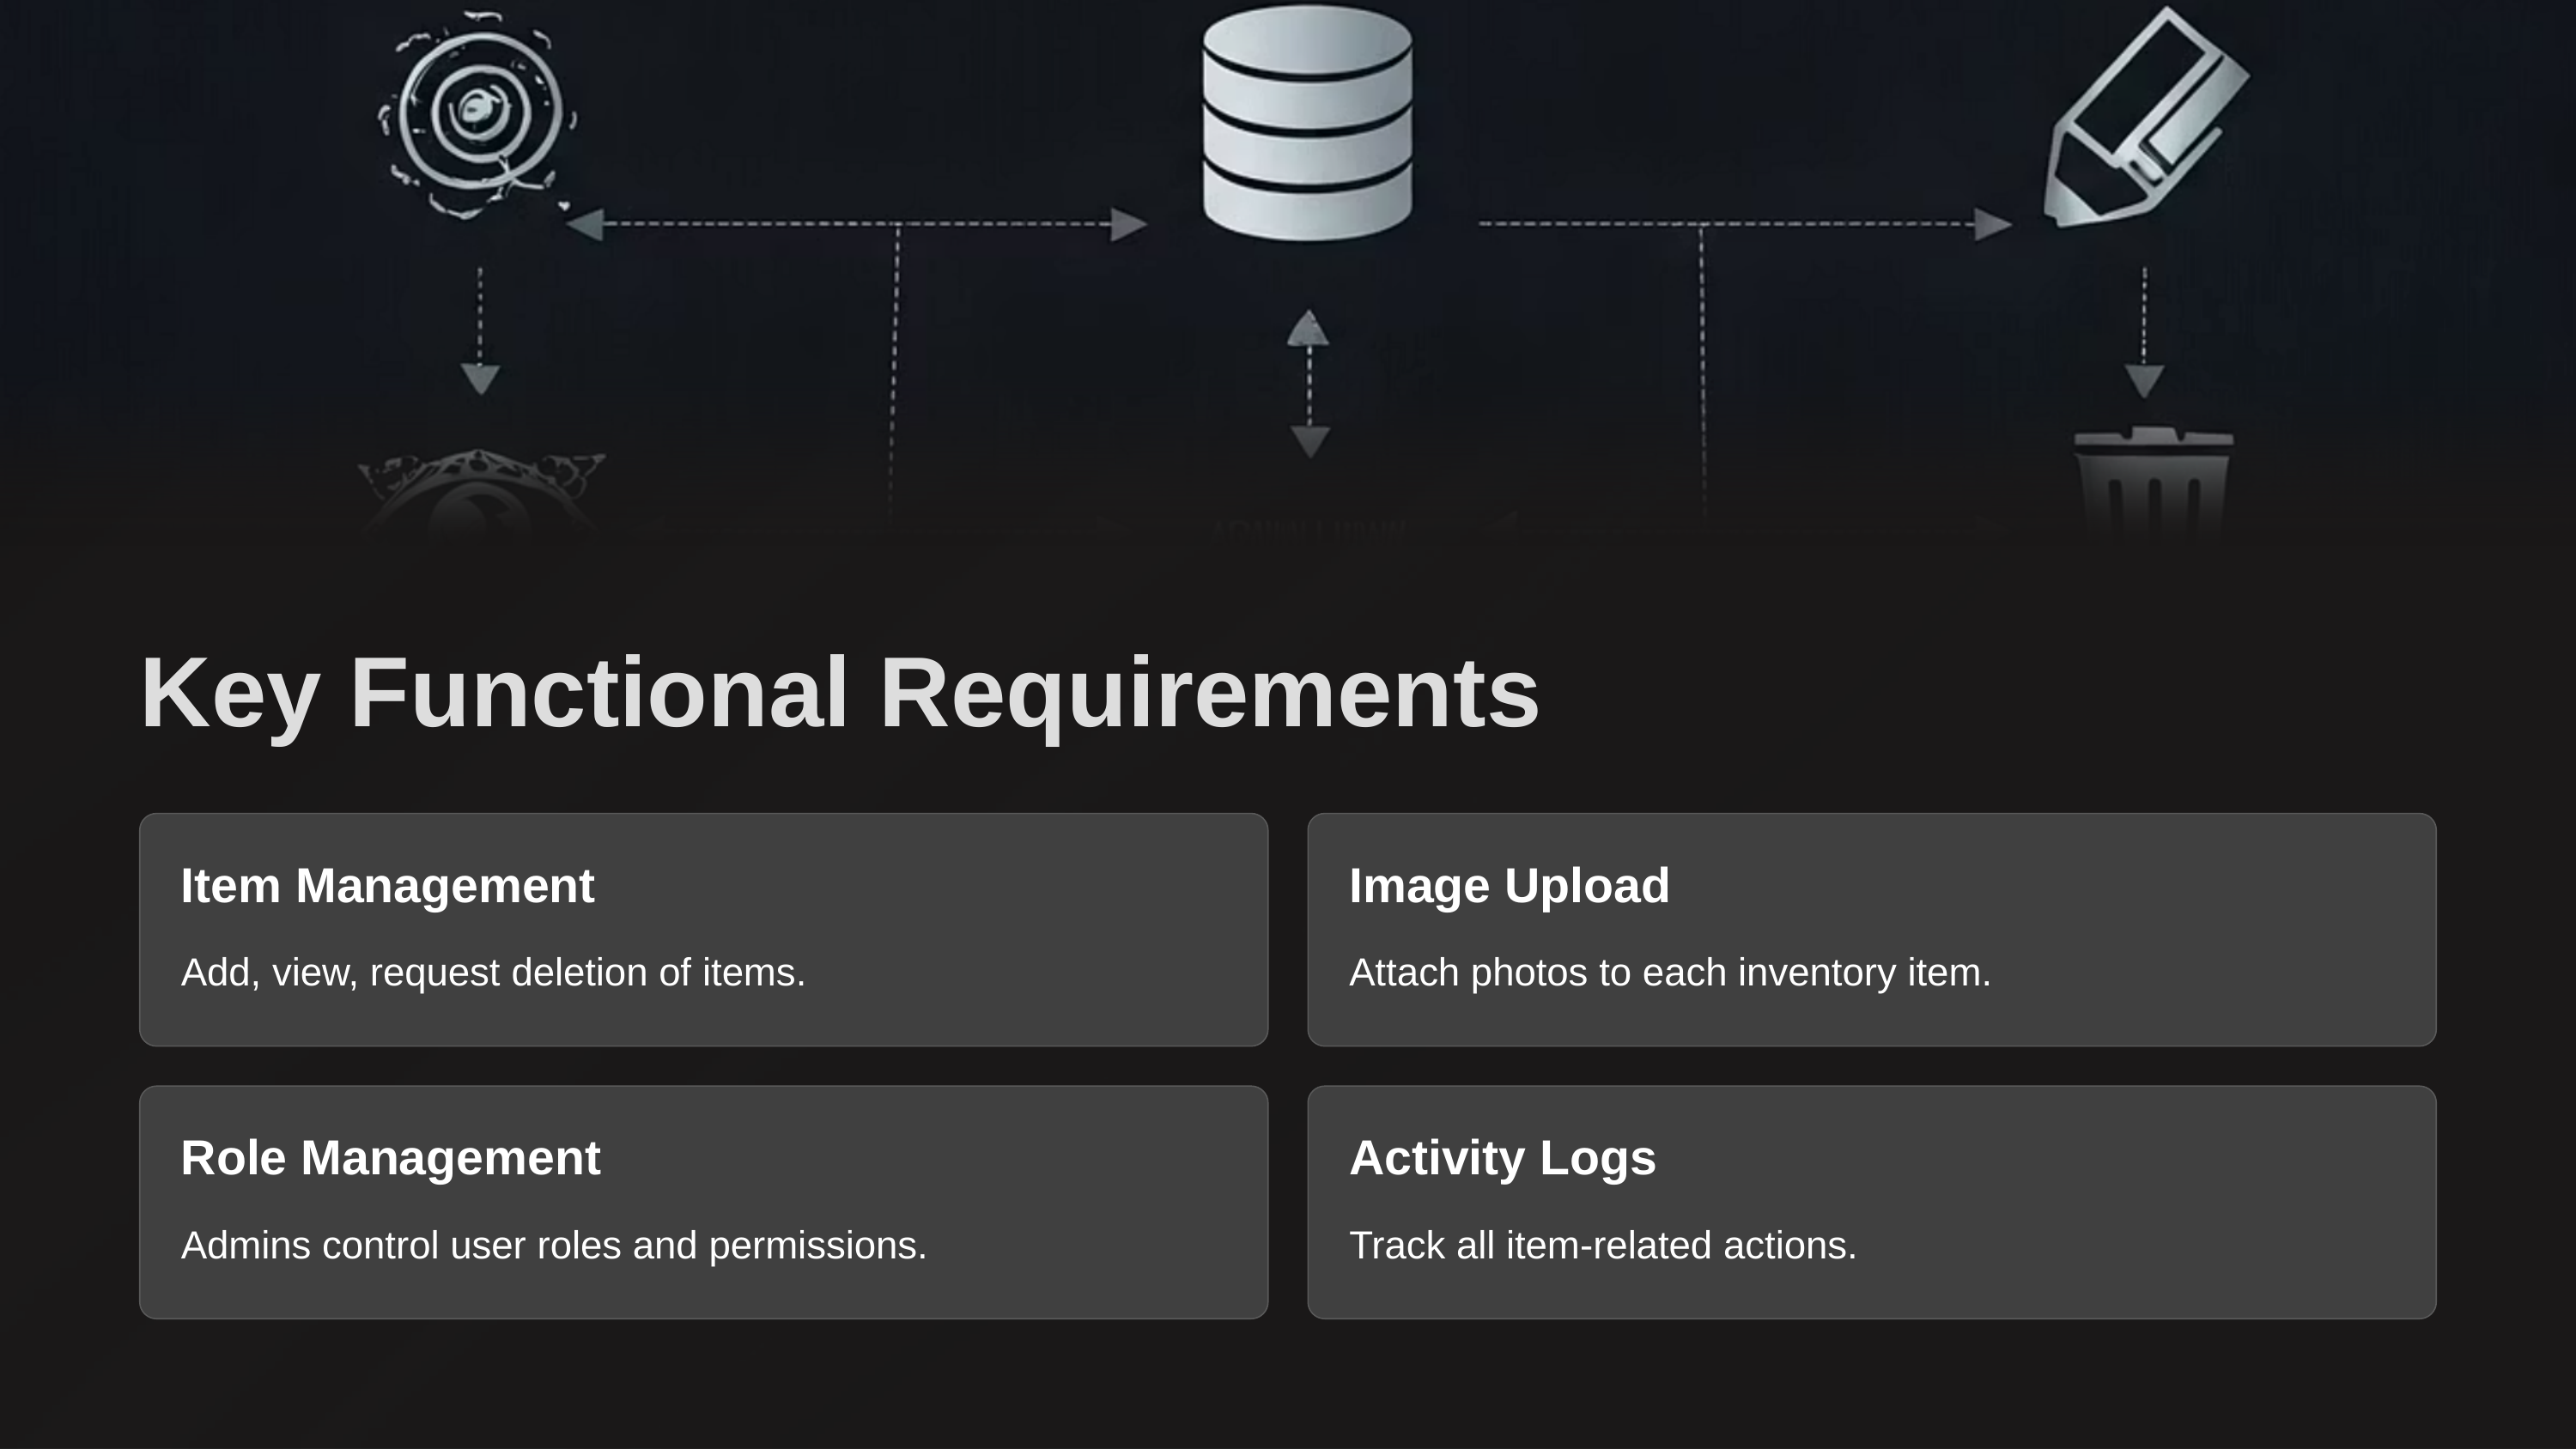

Key Functional Requirements

Item Management

Image Upload

Add, view, request deletion of items.

Attach photos to each inventory item.

Role Management

Activity Logs

Admins control user roles and permissions.

Track all item-related actions.